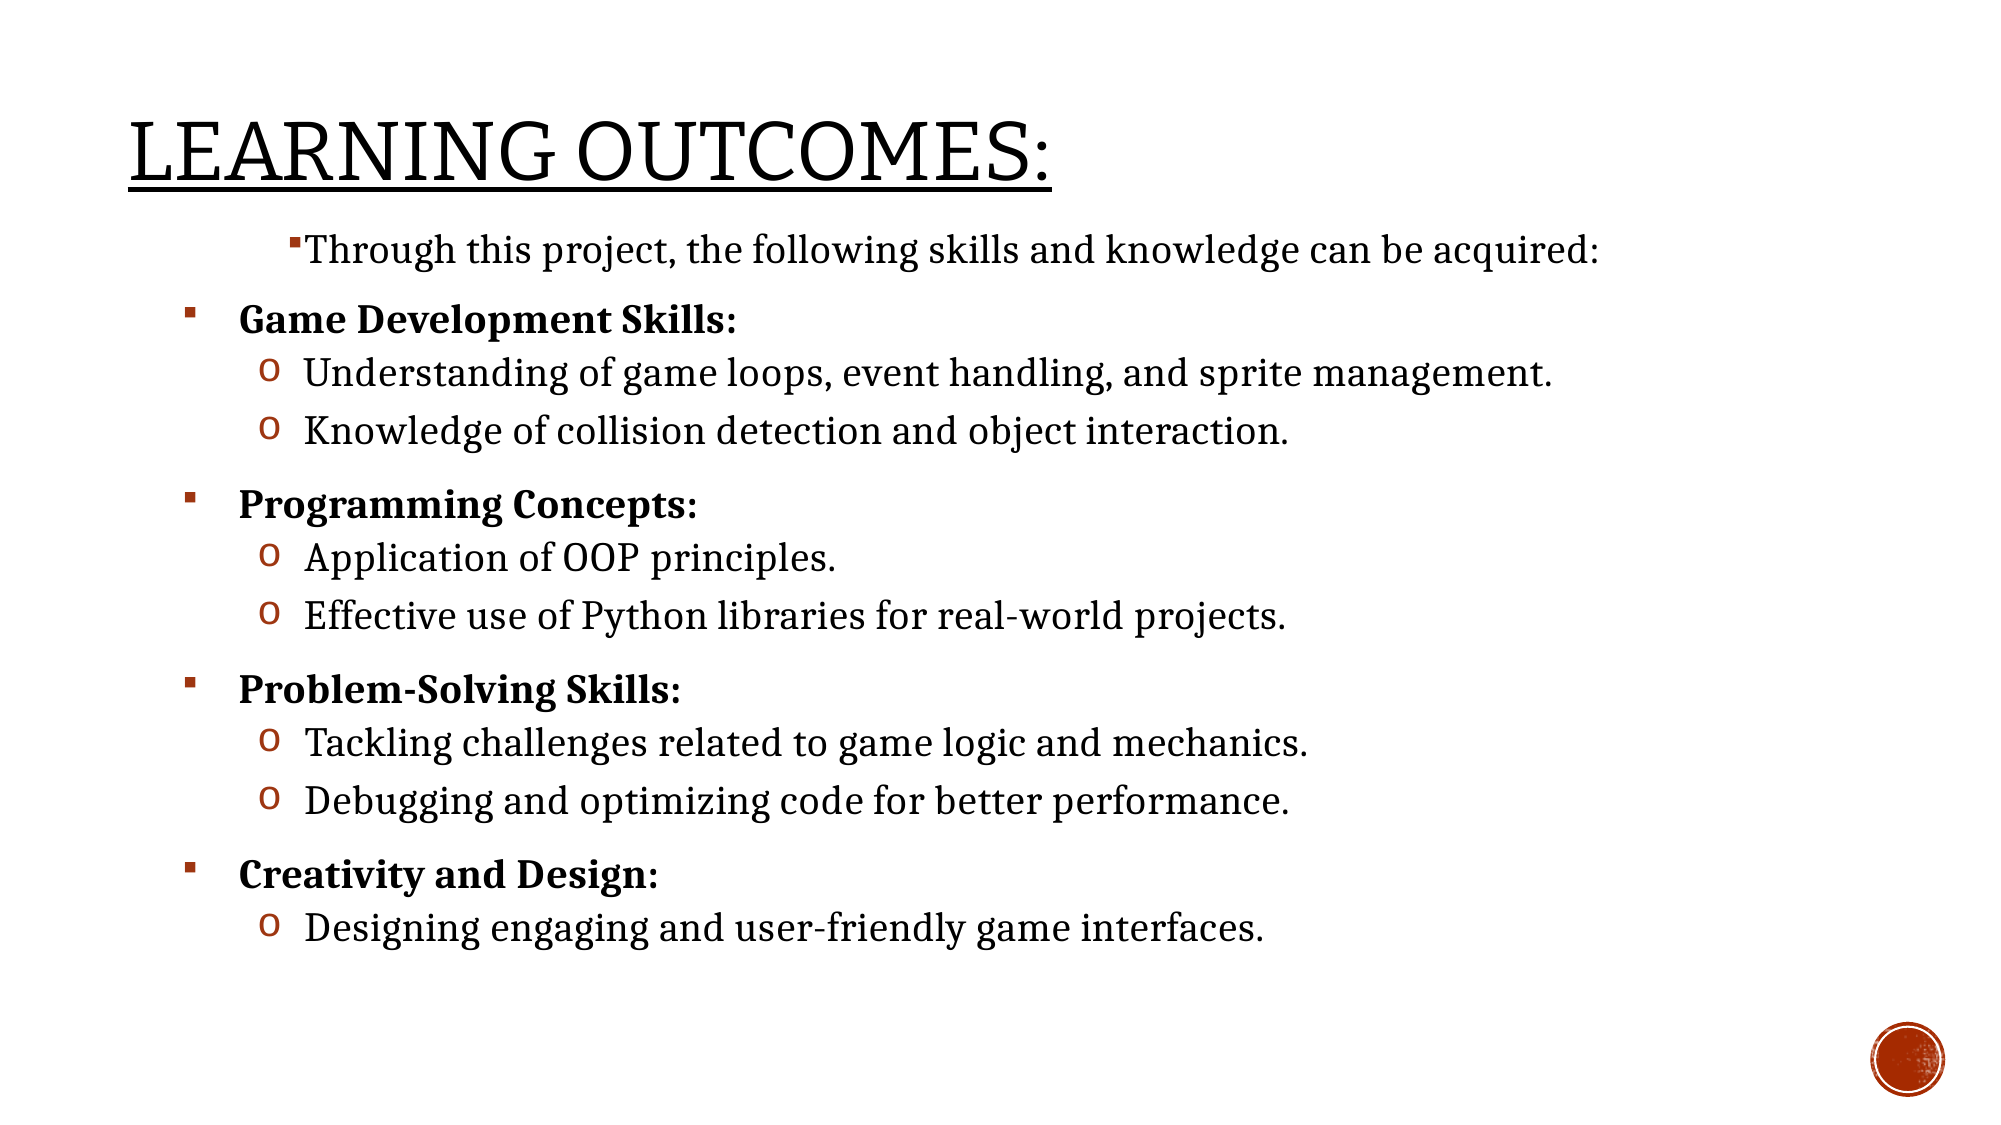

# LEARNING OUTCOMES:
Through this project, the following skills and knowledge can be acquired:
Game Development Skills:
Understanding of game loops, event handling, and sprite management.
Knowledge of collision detection and object interaction.
Programming Concepts:
Application of OOP principles.
Effective use of Python libraries for real-world projects.
Problem-Solving Skills:
Tackling challenges related to game logic and mechanics.
Debugging and optimizing code for better performance.
Creativity and Design:
Designing engaging and user-friendly game interfaces.